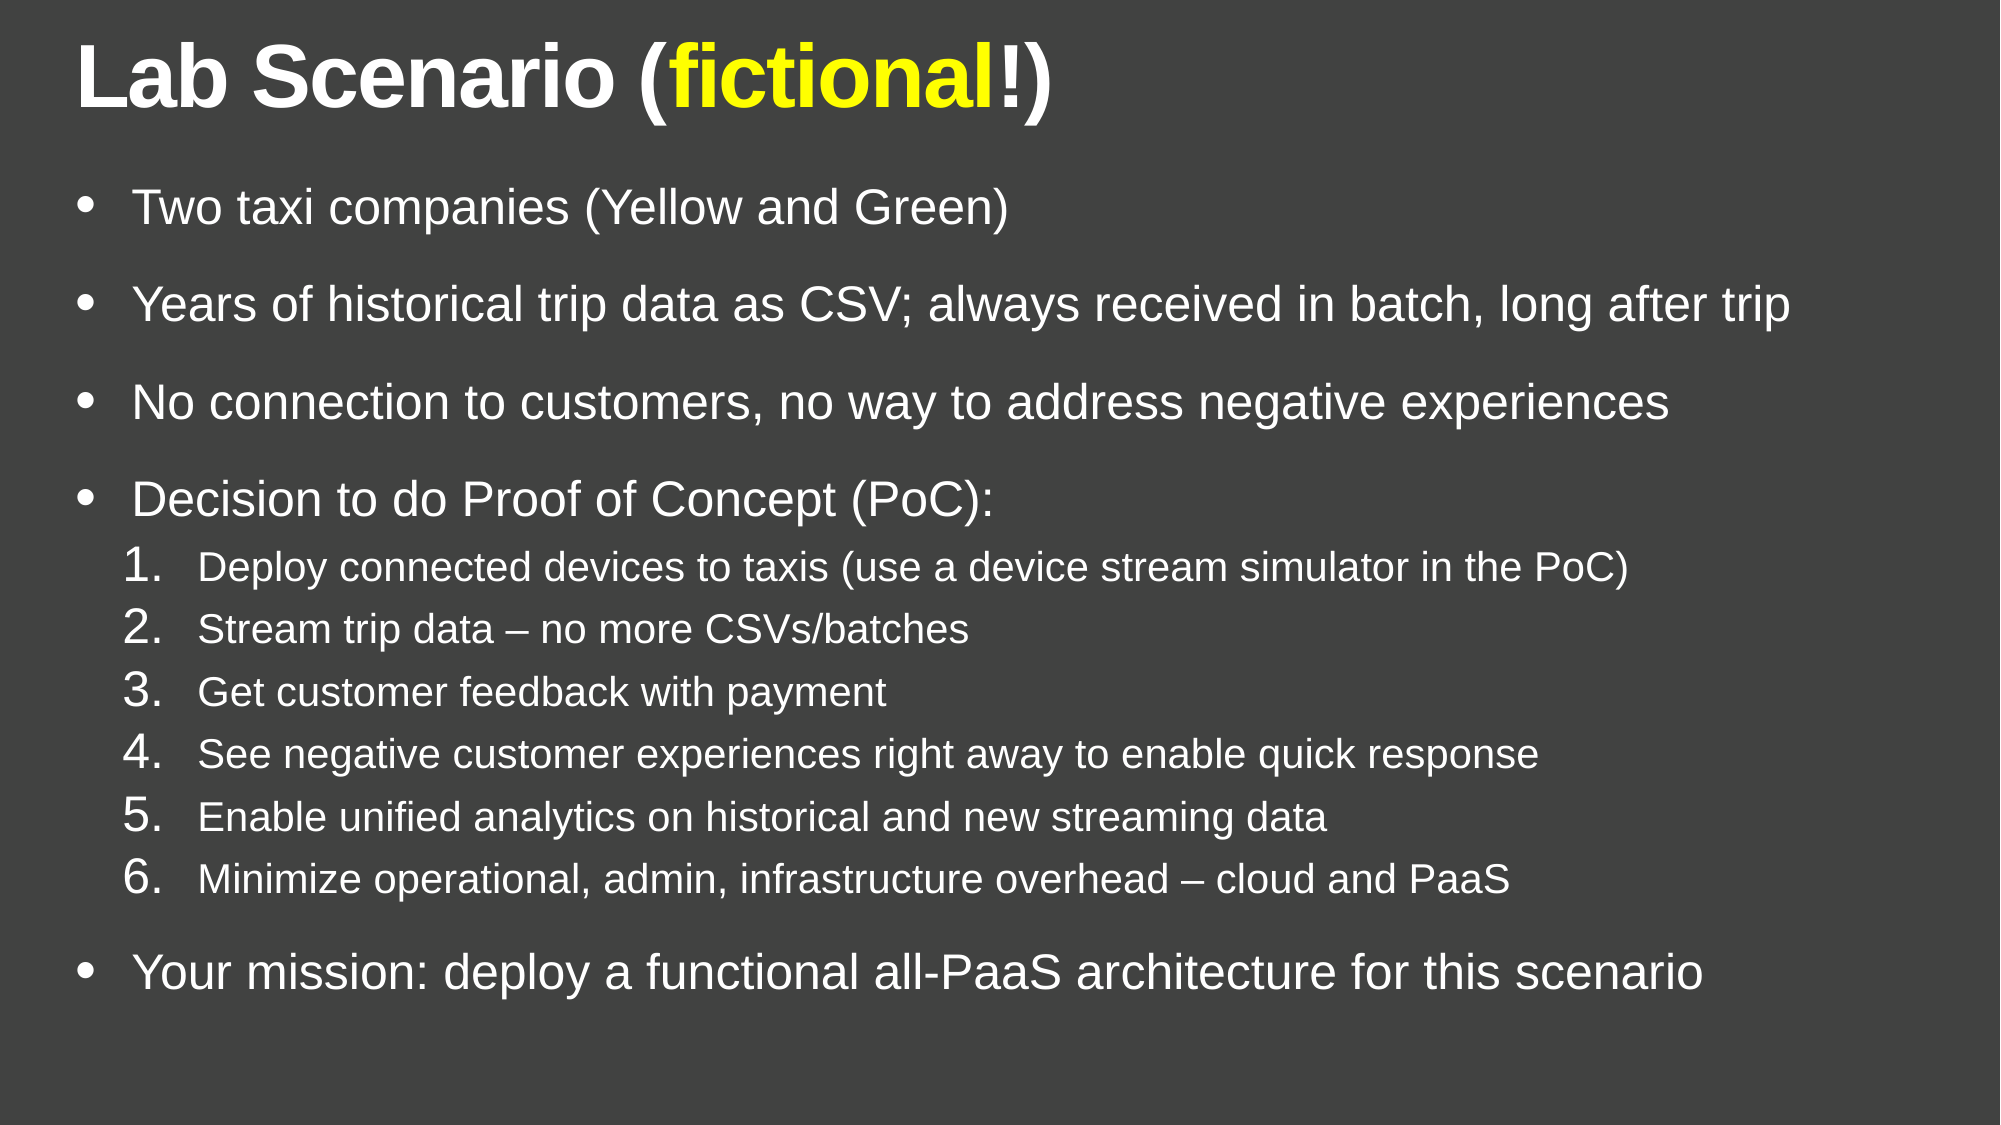

# Lab Scenario (fictional!)
Two taxi companies (Yellow and Green)
Years of historical trip data as CSV; always received in batch, long after trip
No connection to customers, no way to address negative experiences
Decision to do Proof of Concept (PoC):
Deploy connected devices to taxis (use a device stream simulator in the PoC)
Stream trip data – no more CSVs/batches
Get customer feedback with payment
See negative customer experiences right away to enable quick response
Enable unified analytics on historical and new streaming data
Minimize operational, admin, infrastructure overhead – cloud and PaaS
Your mission: deploy a functional all-PaaS architecture for this scenario